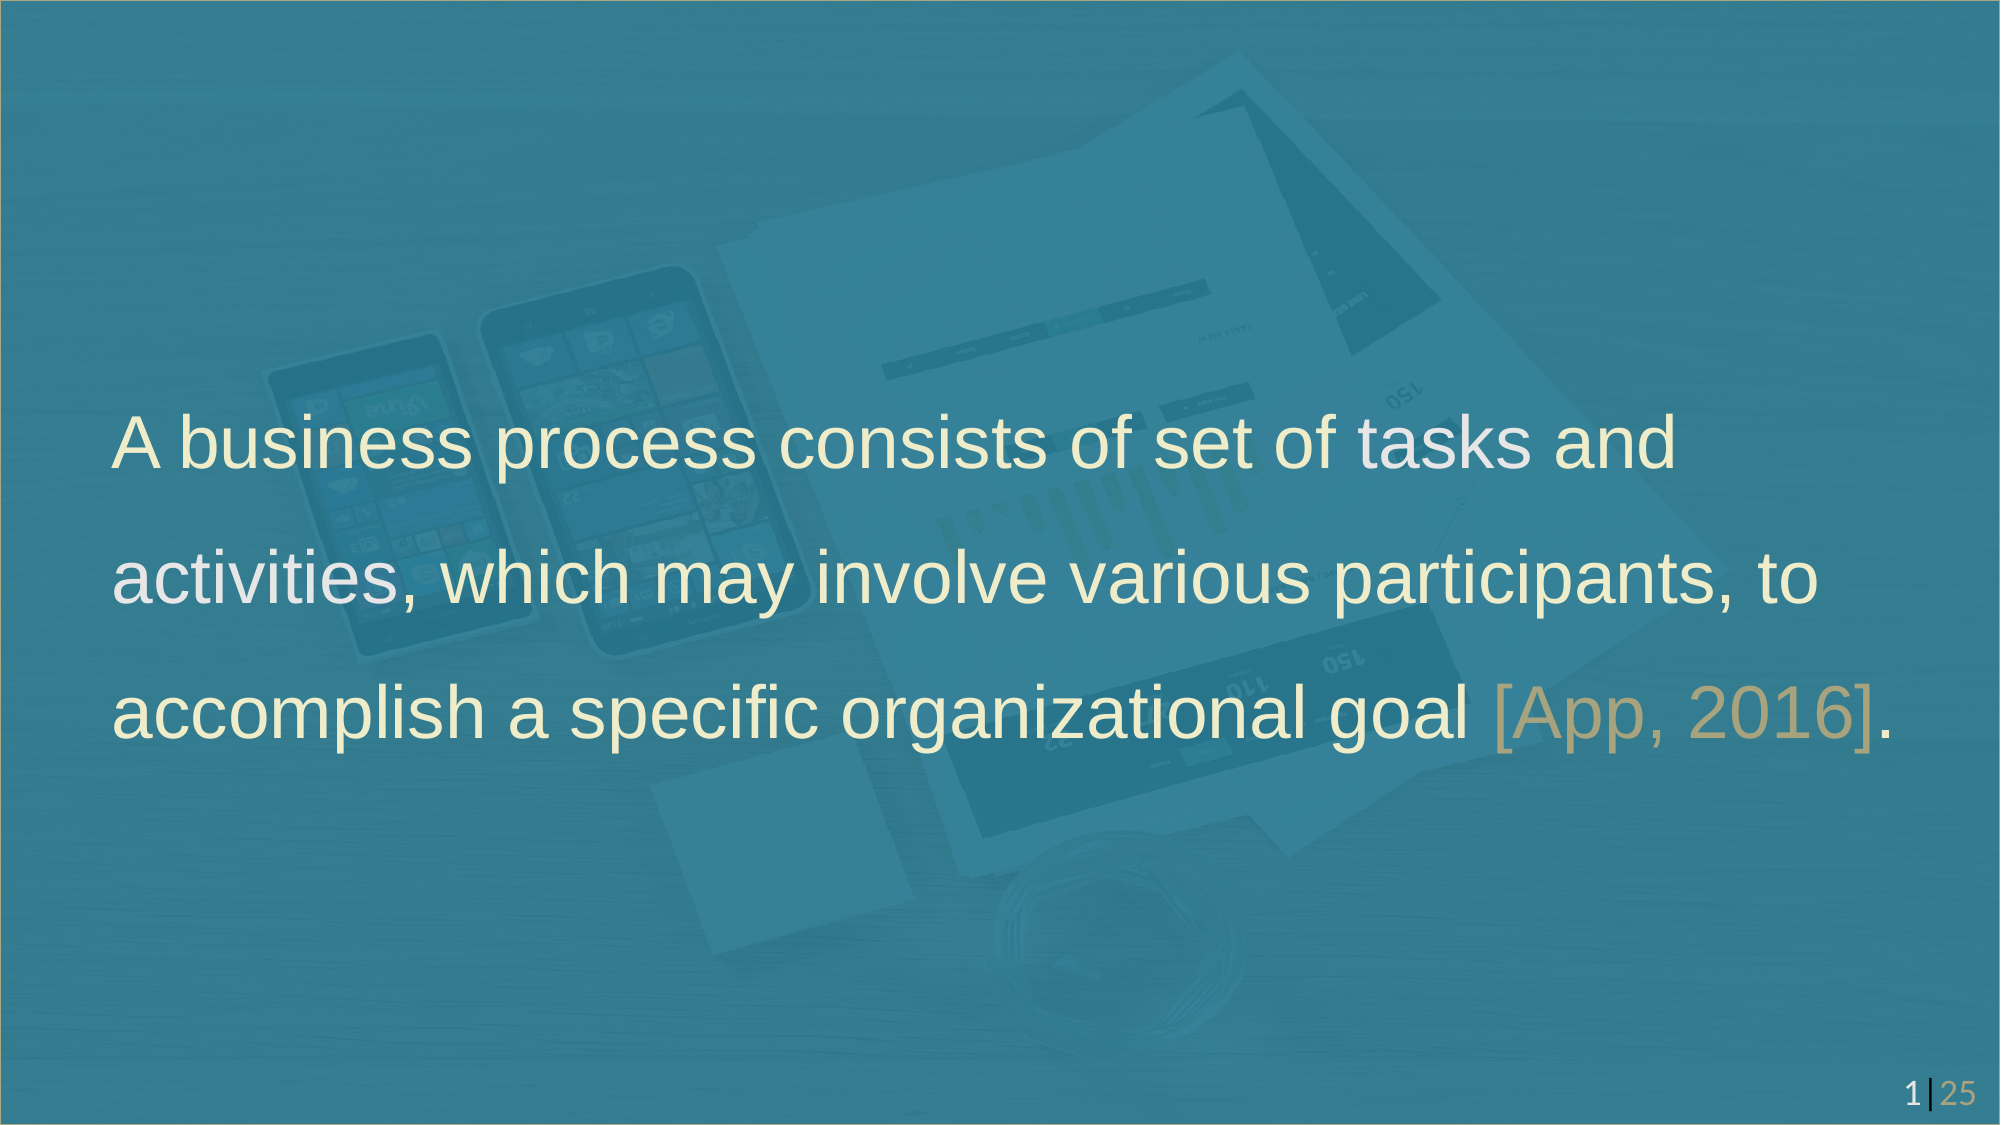

A business process consists of set of tasks and activities, which may involve various participants, to accomplish a specific organizational goal [App, 2016].
1|25